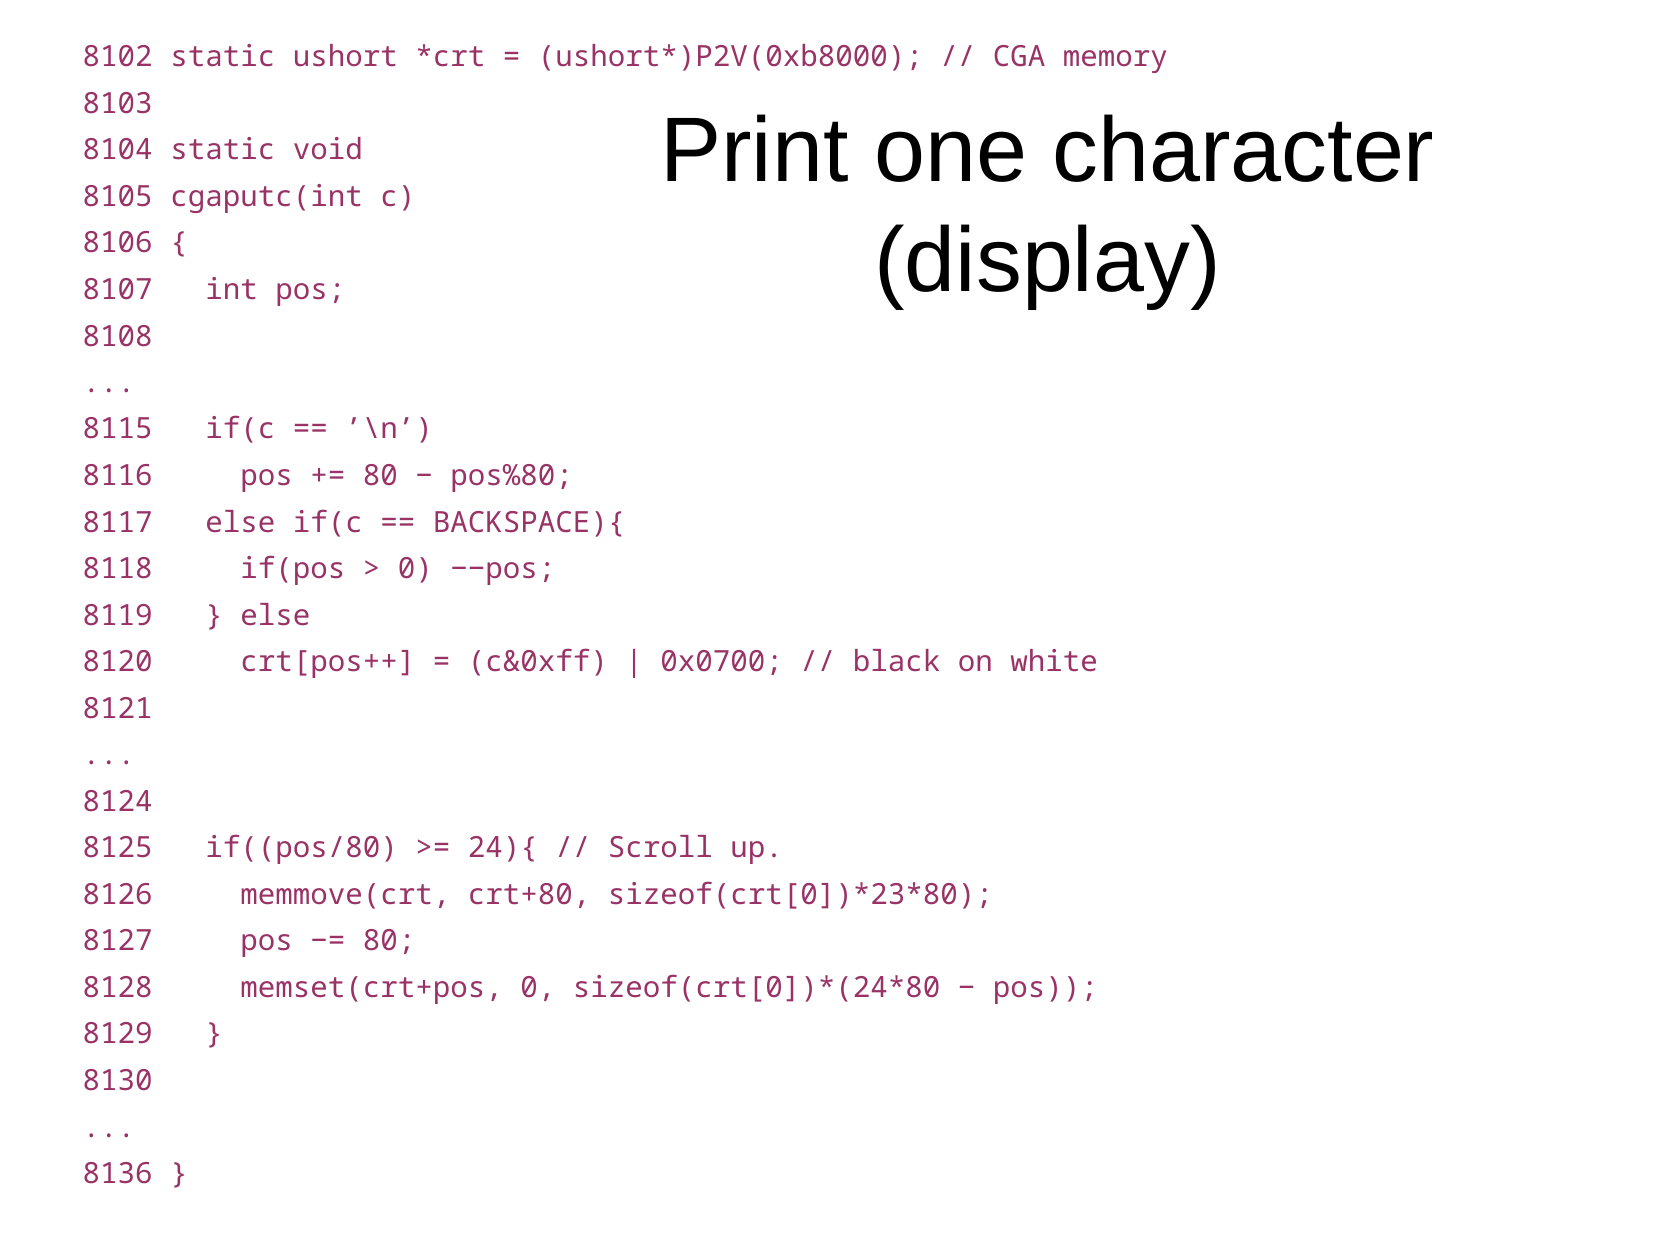

8102 static ushort *crt = (ushort*)P2V(0xb8000); // CGA memory
8103
8104 static void
8105 cgaputc(int c)
8106 {
8107   int pos;
8108
...
8115   if(c == ’\n’)
8116     pos += 80 − pos%80;
8117   else if(c == BACKSPACE){
8118     if(pos > 0) −−pos;
8119   } else
8120     crt[pos++] = (c&0xff) | 0x0700; // black on white
8121
...
8124
8125   if((pos/80) >= 24){ // Scroll up.
8126     memmove(crt, crt+80, sizeof(crt[0])*23*80);
8127     pos −= 80;
8128     memset(crt+pos, 0, sizeof(crt[0])*(24*80 − pos));
8129   }
8130
...
8136 }
Print one character (display)